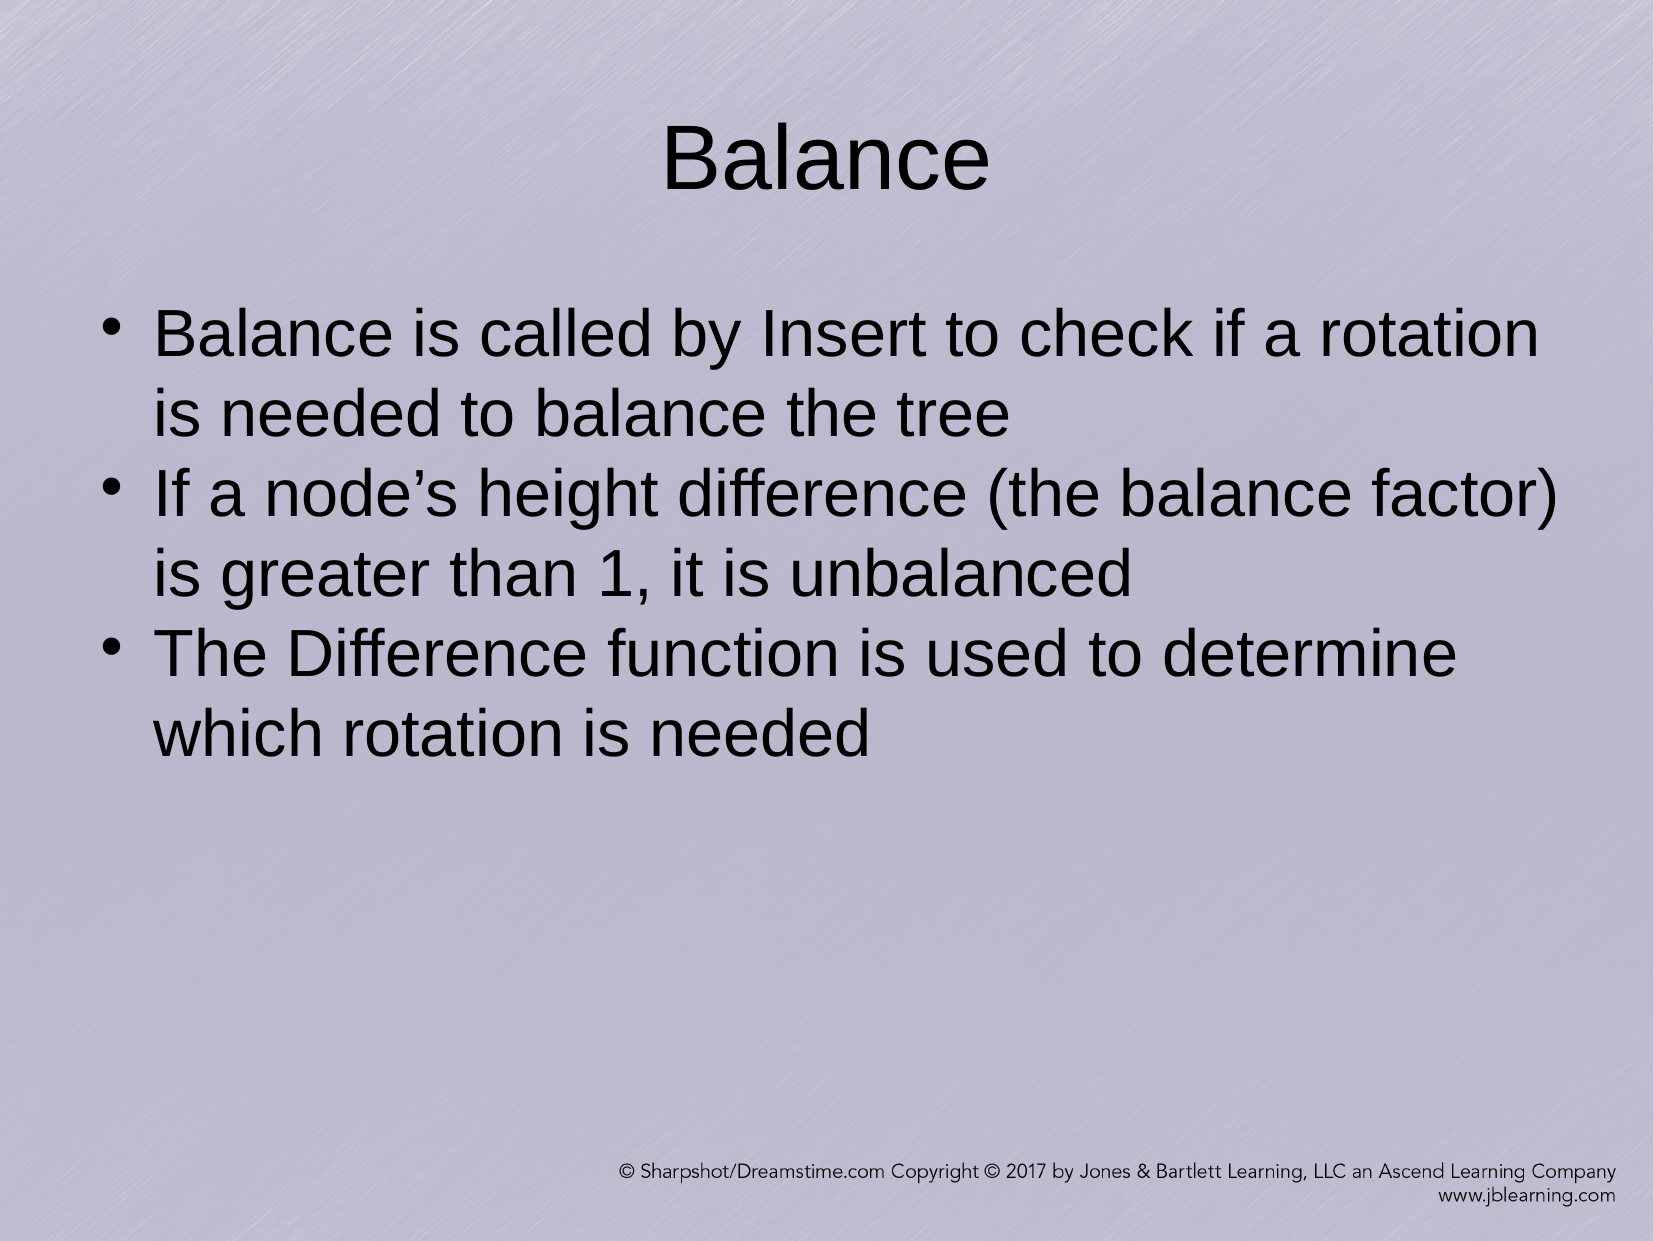

Balance
Balance is called by Insert to check if a rotation is needed to balance the tree
If a node’s height difference (the balance factor) is greater than 1, it is unbalanced
The Difference function is used to determine which rotation is needed